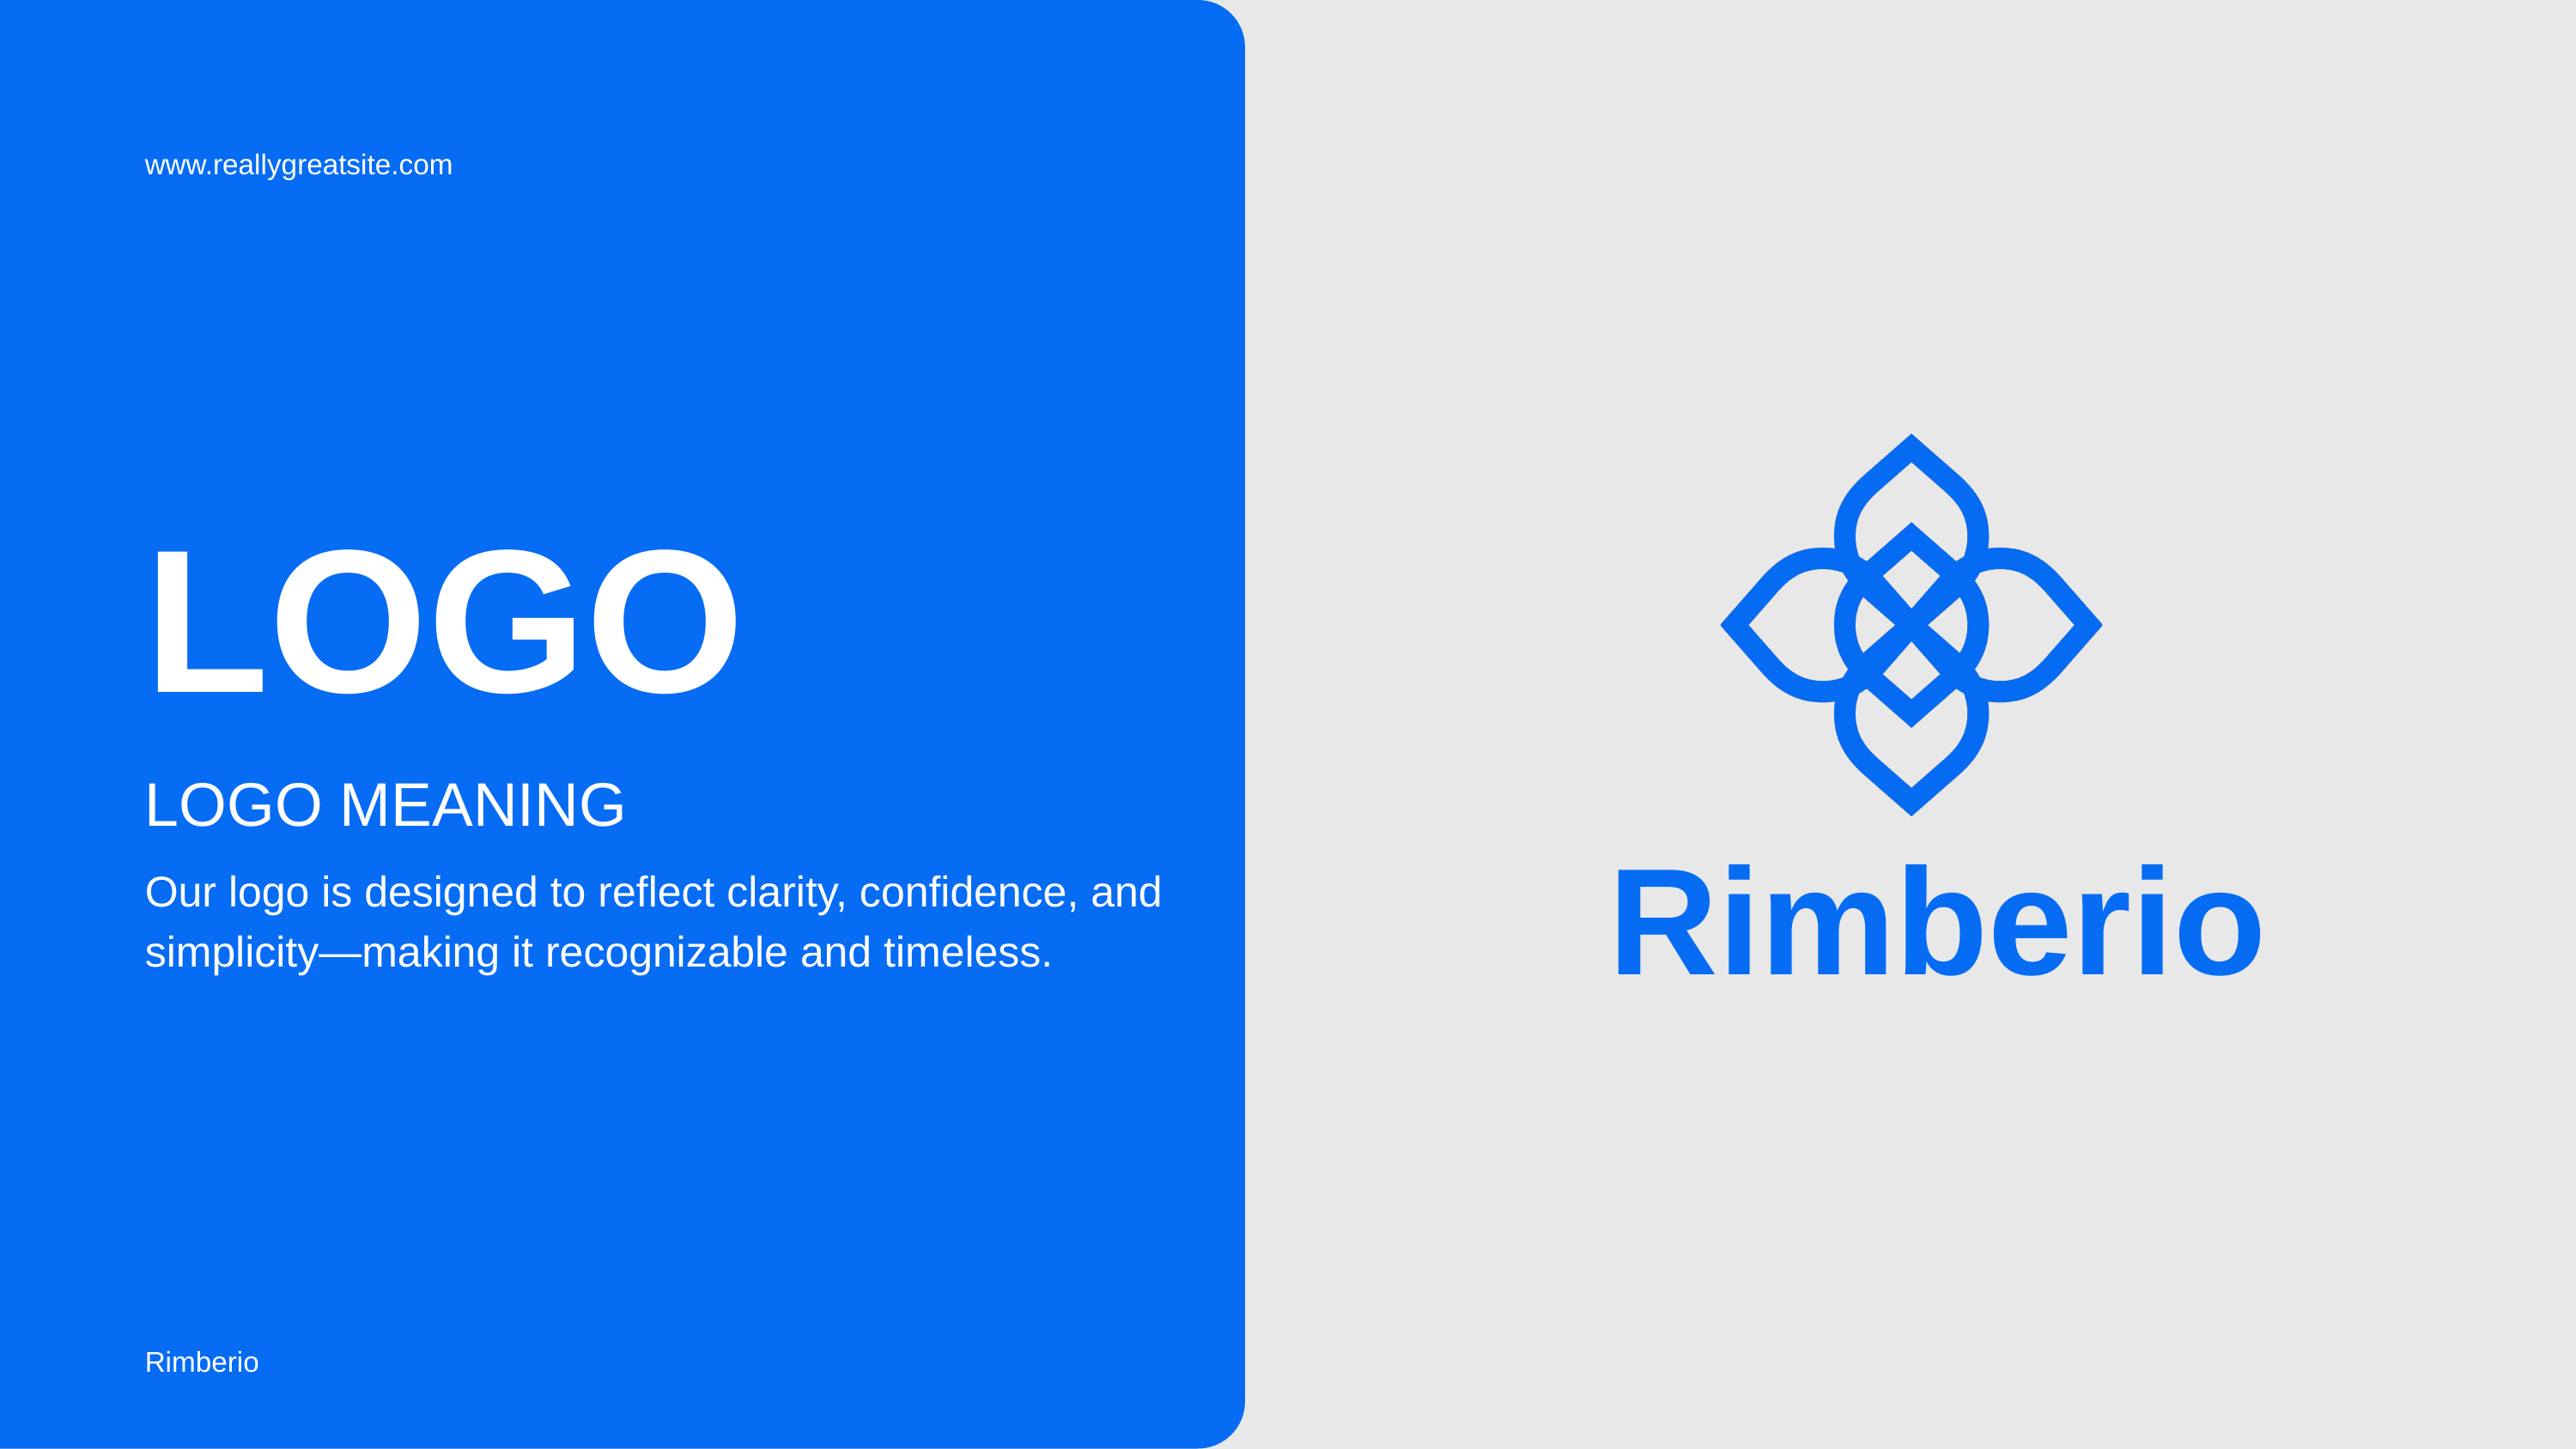

www.reallygreatsite.com

LOGO
LOGO MEANING
Rimberio
Our logo is designed to reflect clarity, confidence, and simplicity—making it recognizable and timeless.
Rimberio